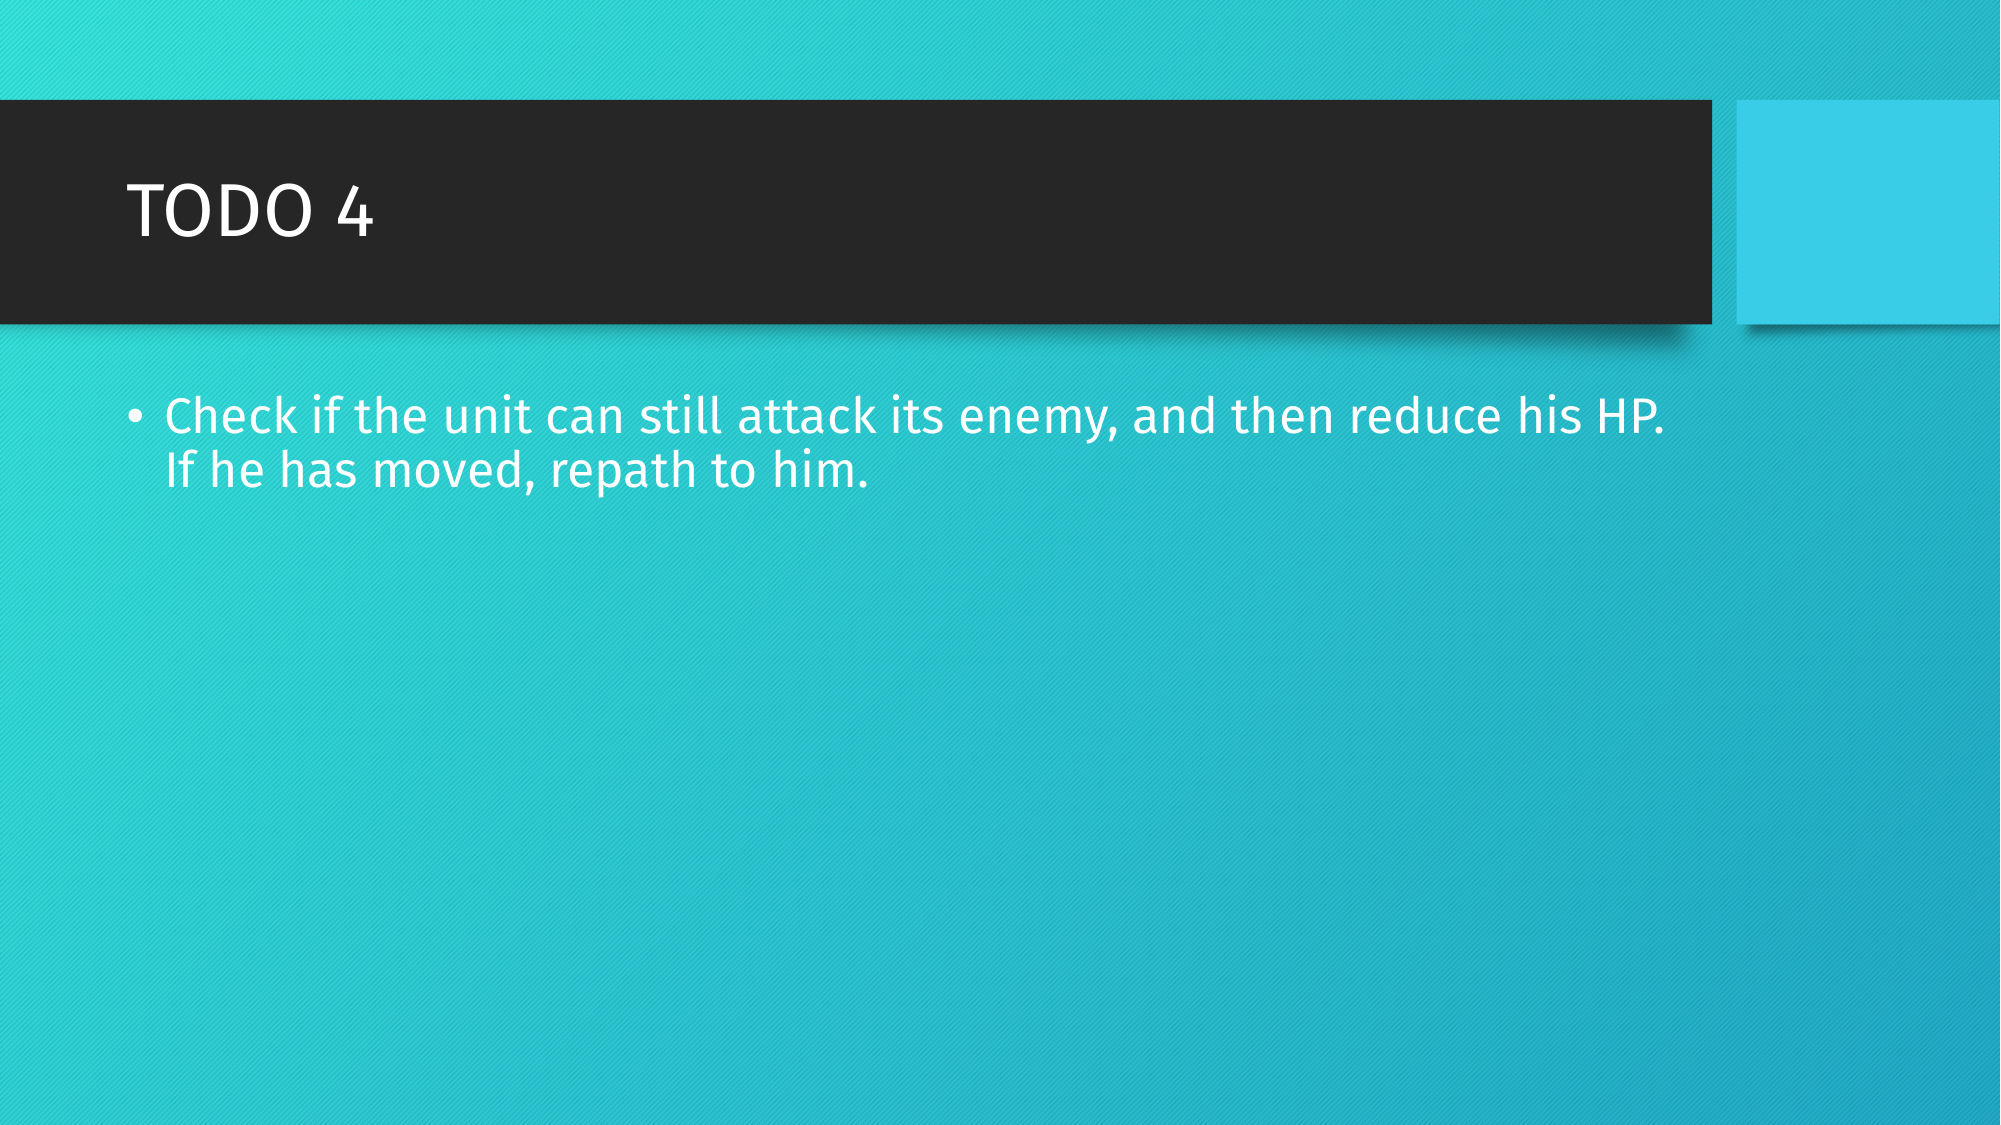

# TODO 4
Check if the unit can still attack its enemy, and then reduce his HP. If he has moved, repath to him.